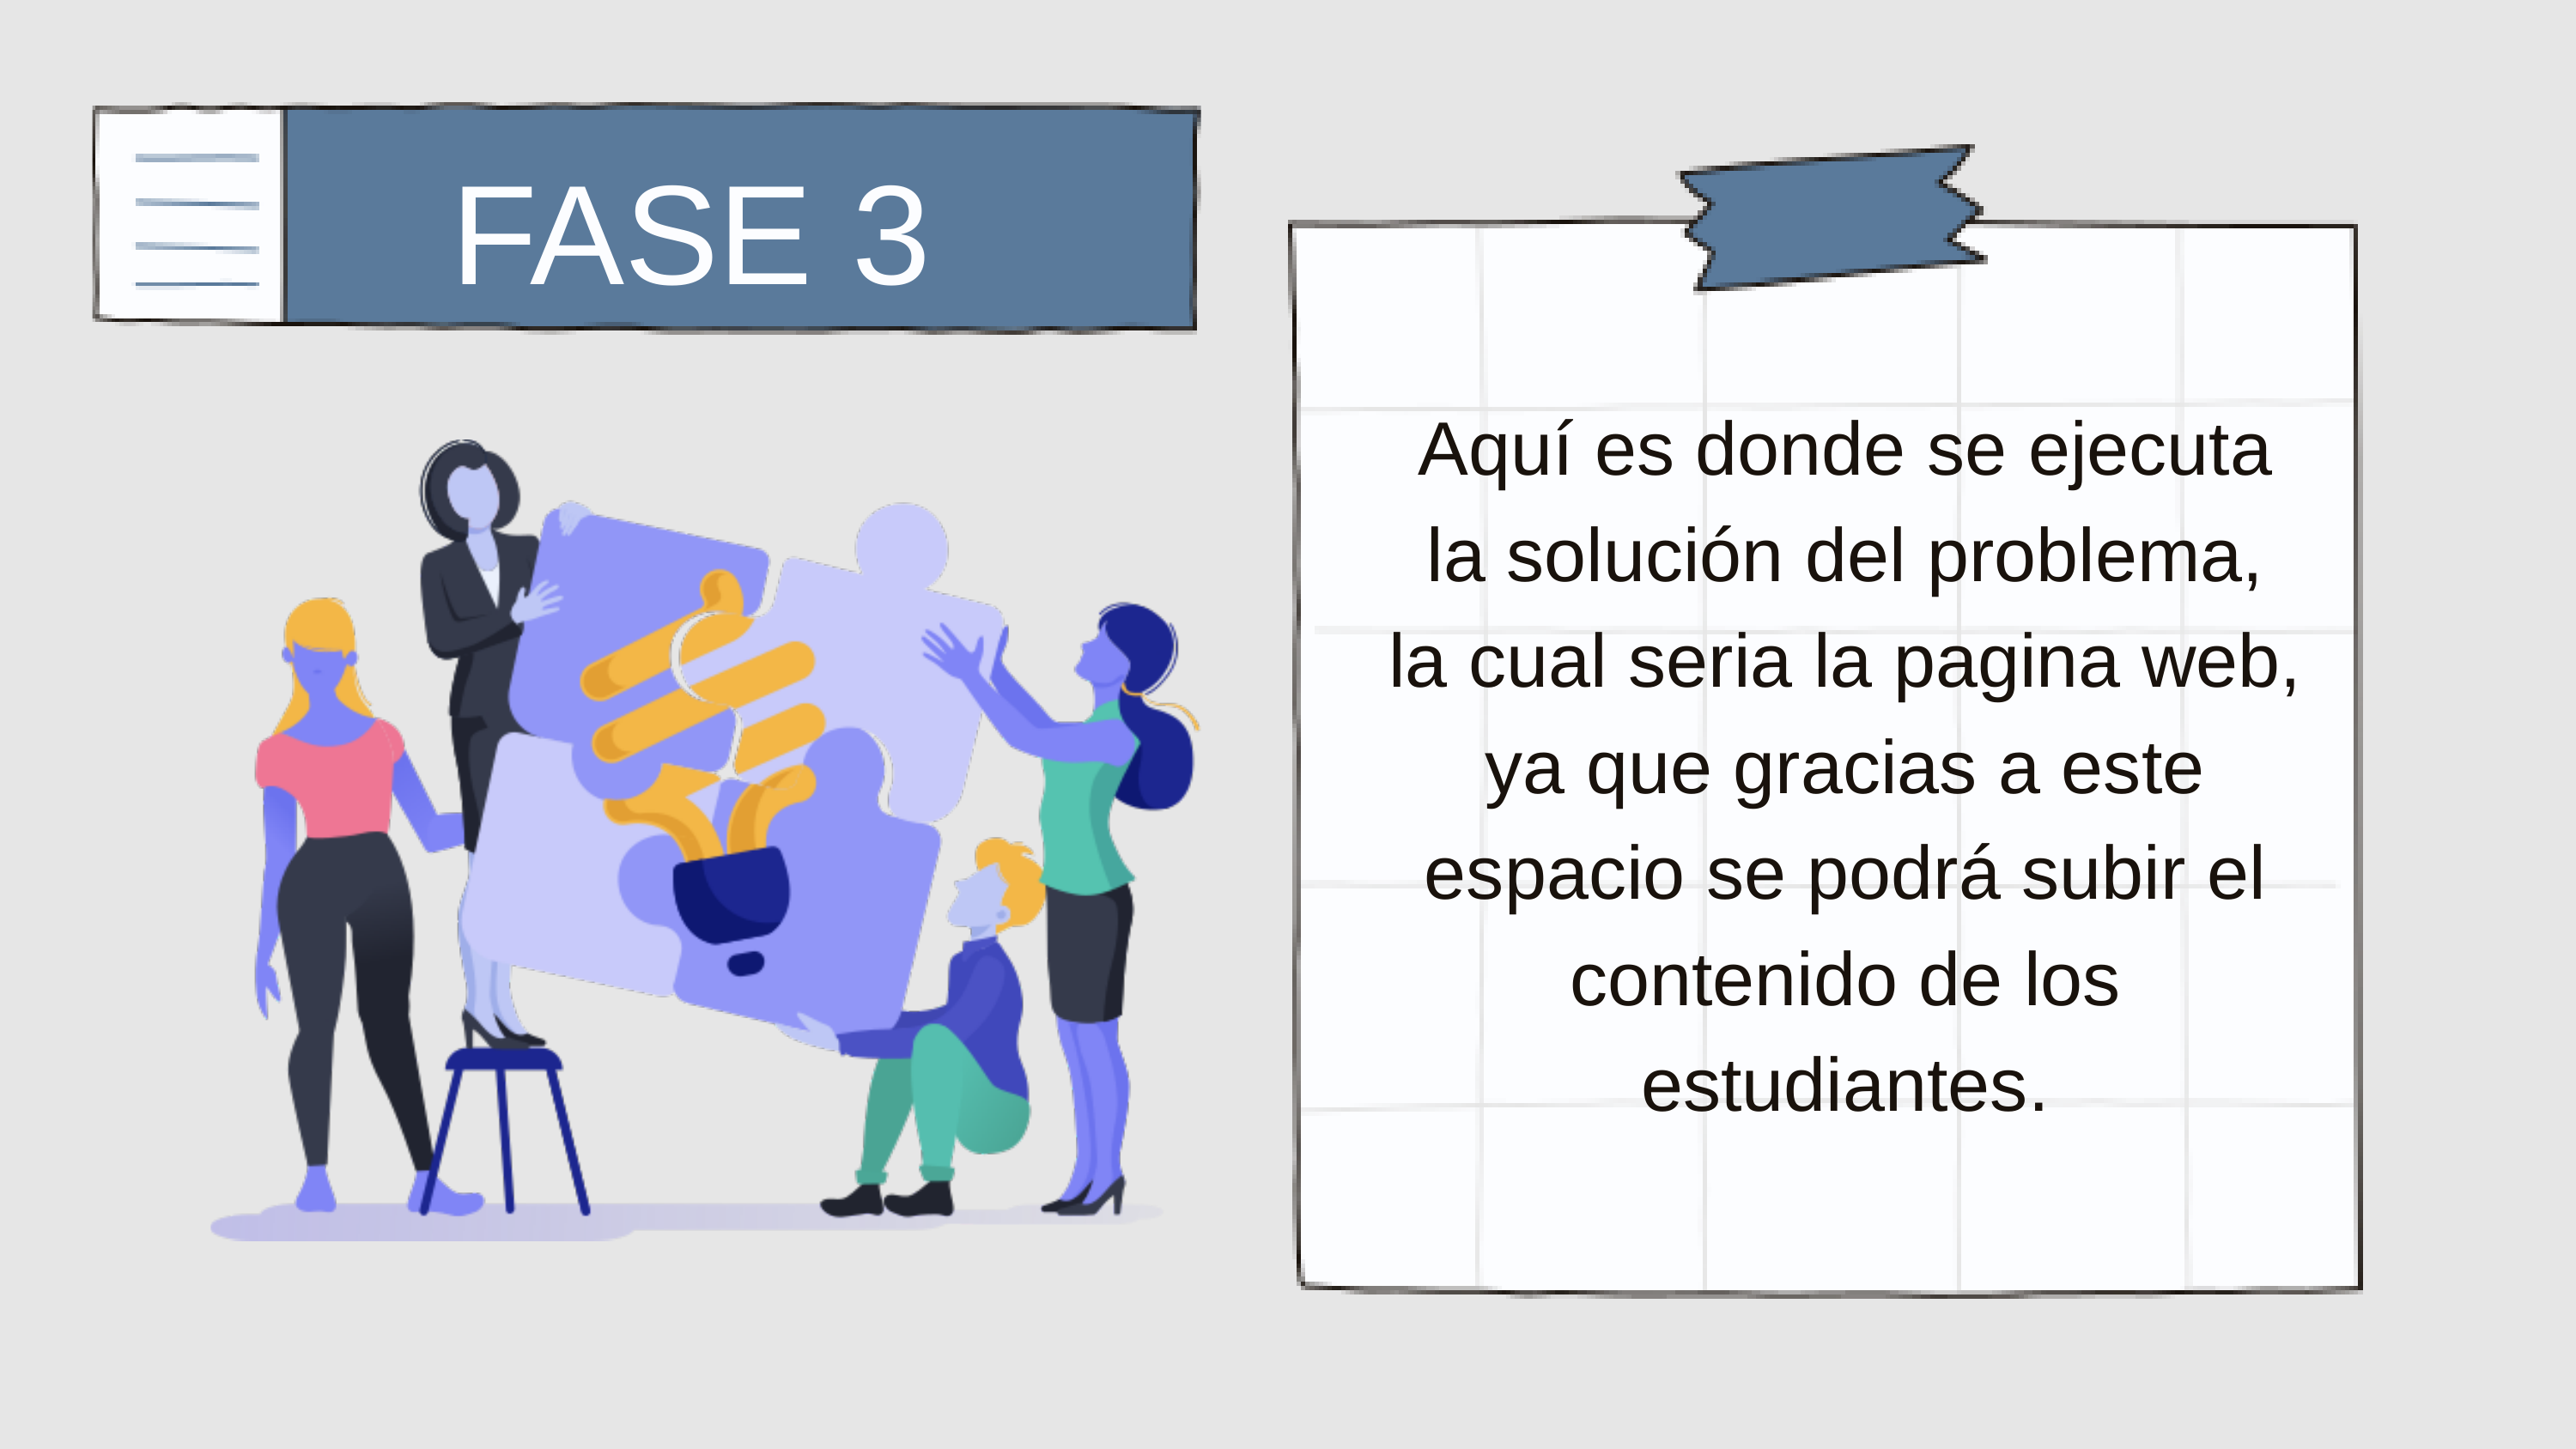

FASE 3

Aquí es donde se ejecuta la solución del problema, la cual seria la pagina web, ya que gracias a este espacio se podrá subir el contenido de los estudiantes.